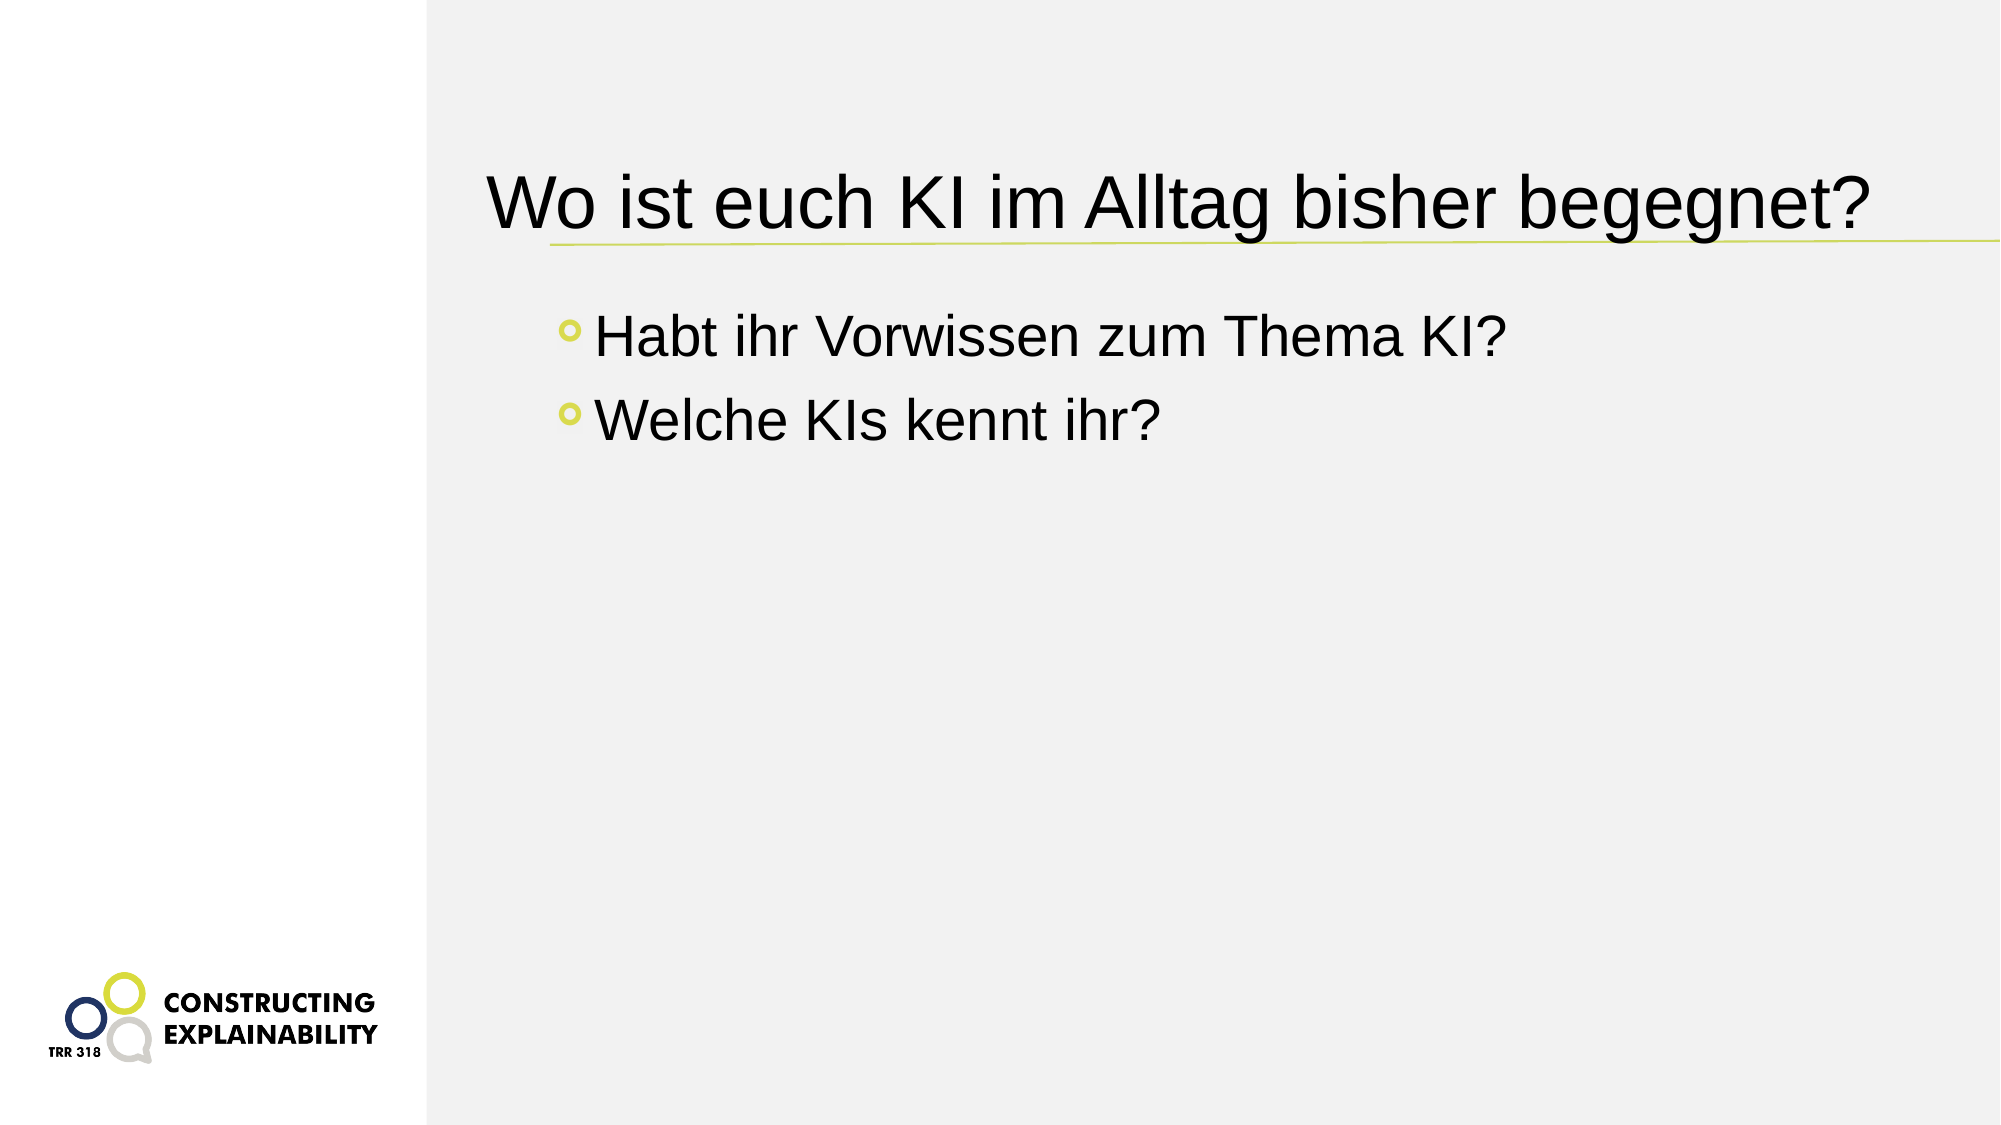

# Wo ist euch KI im Alltag bisher begegnet?
Habt ihr Vorwissen zum Thema KI?
Welche KIs kennt ihr?